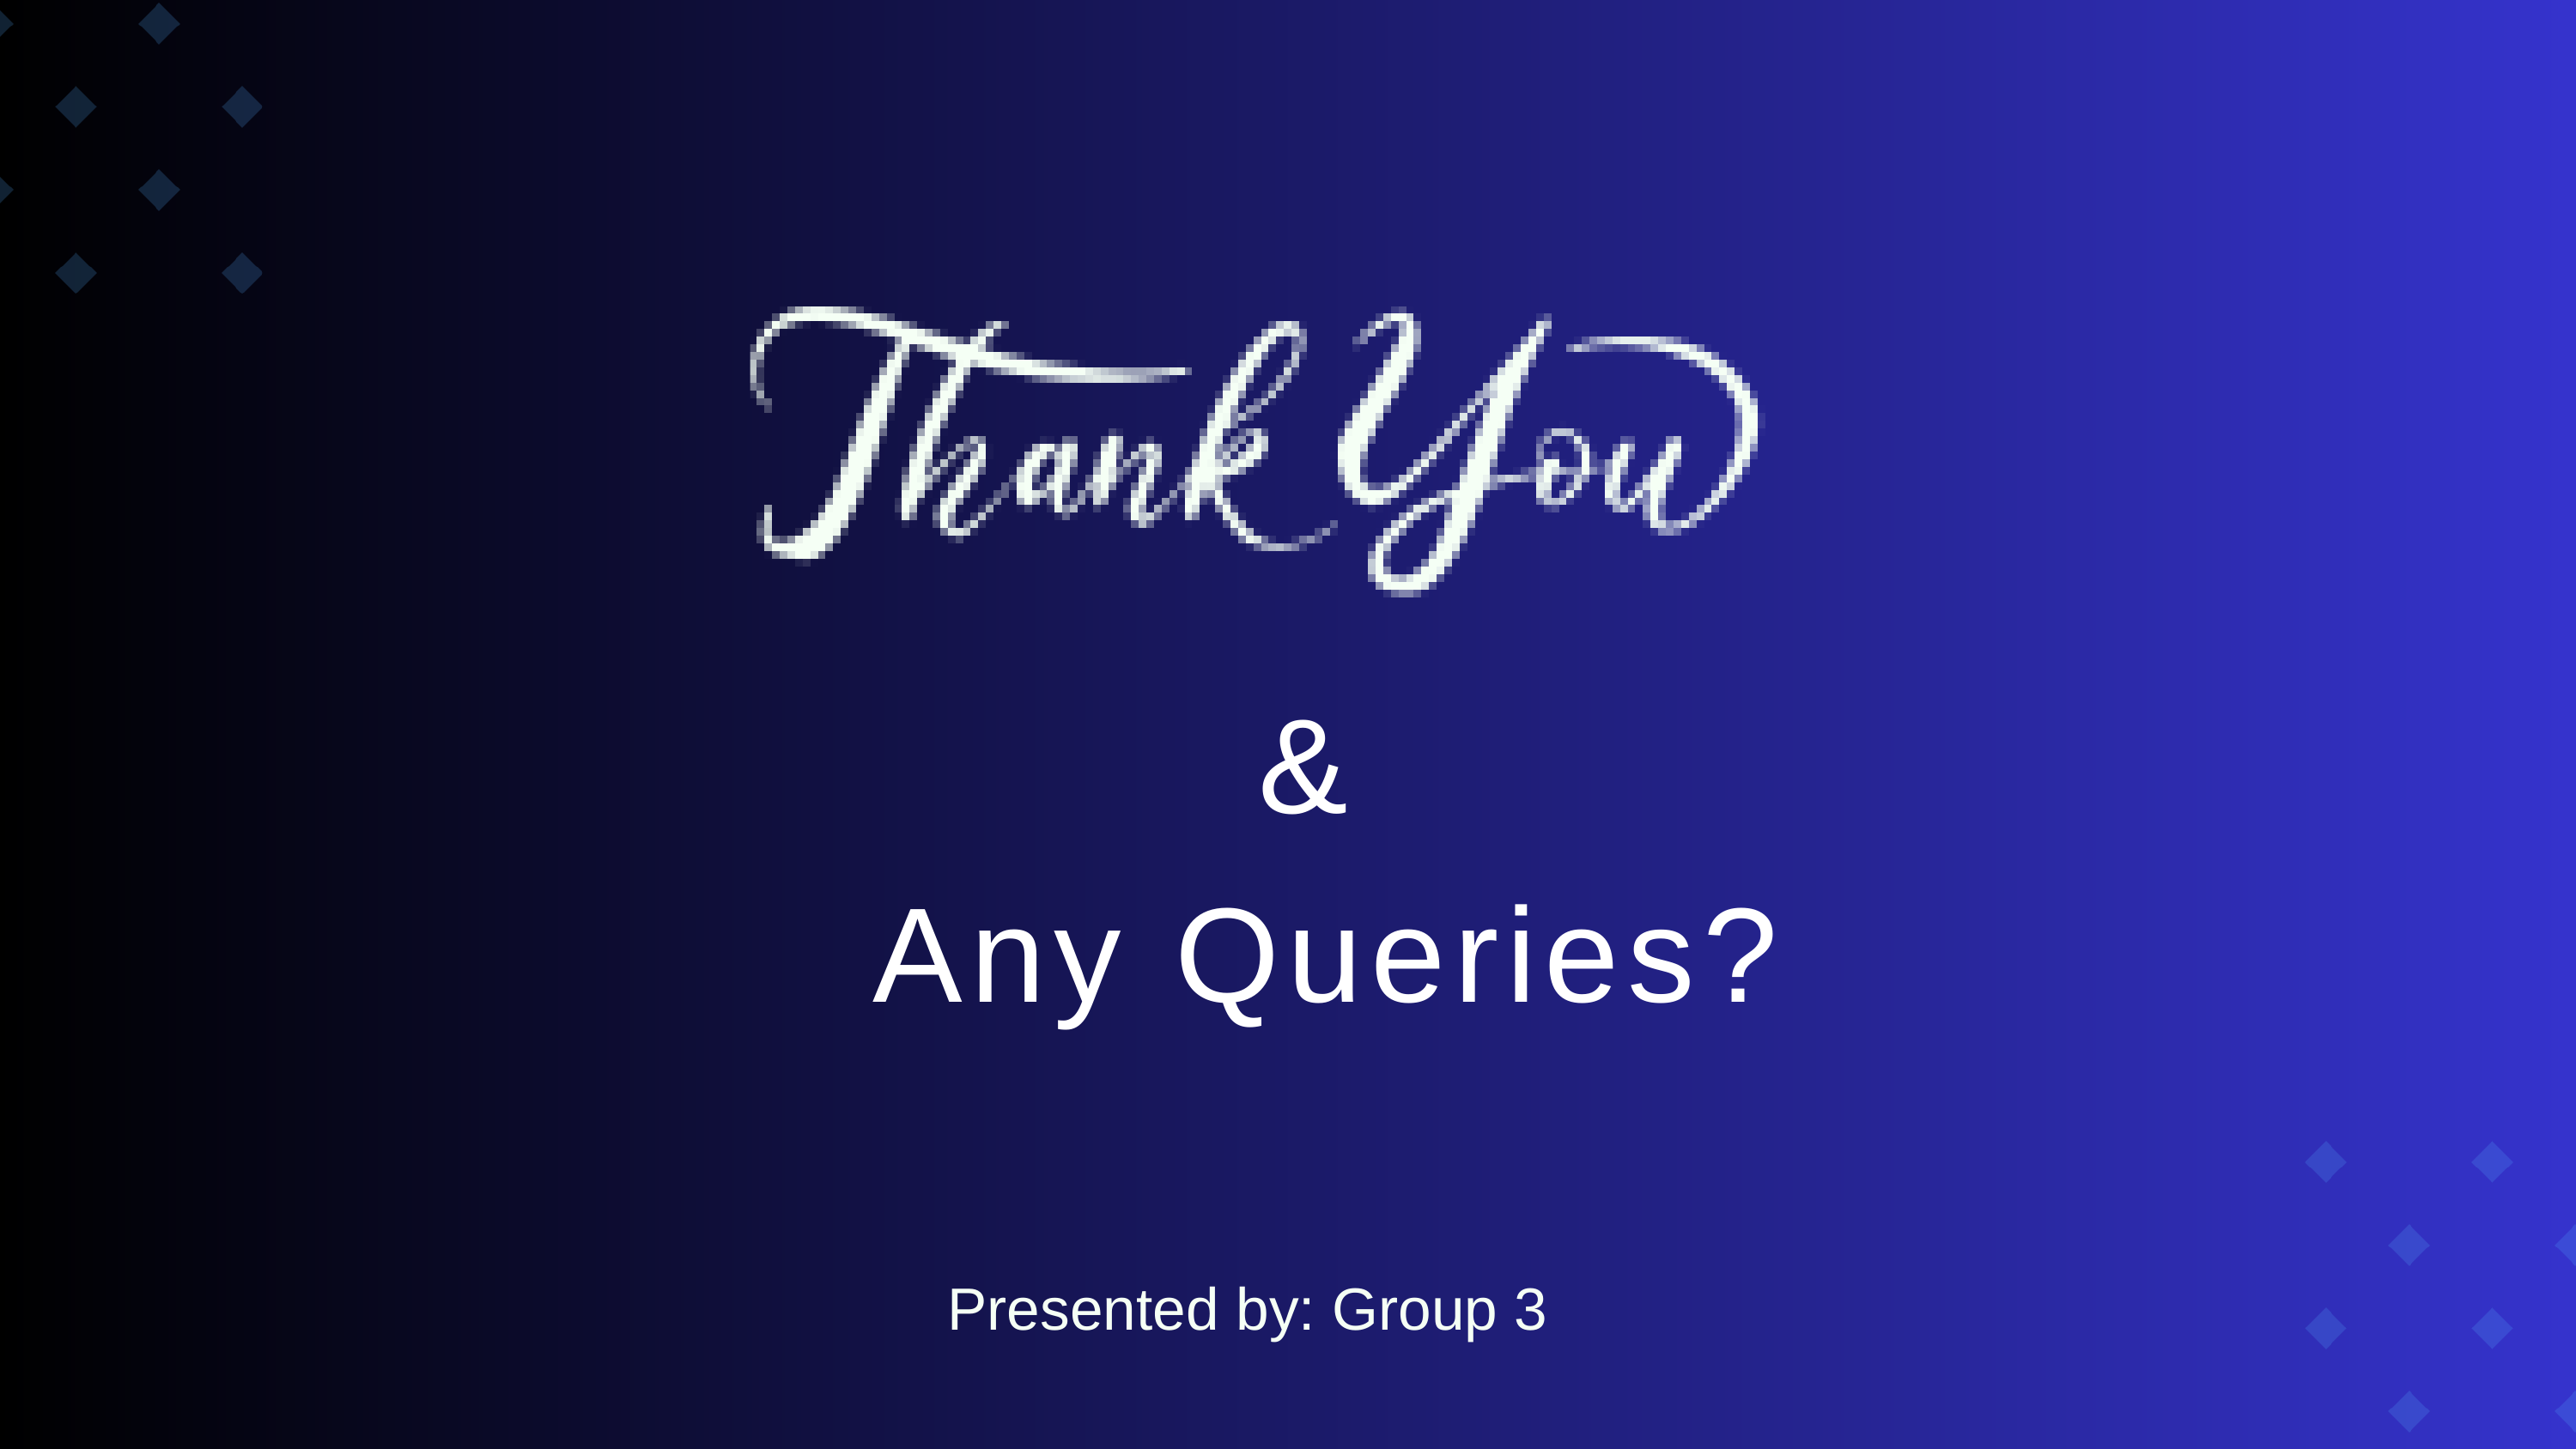

&
Any Queries?

Presented by: Group 3